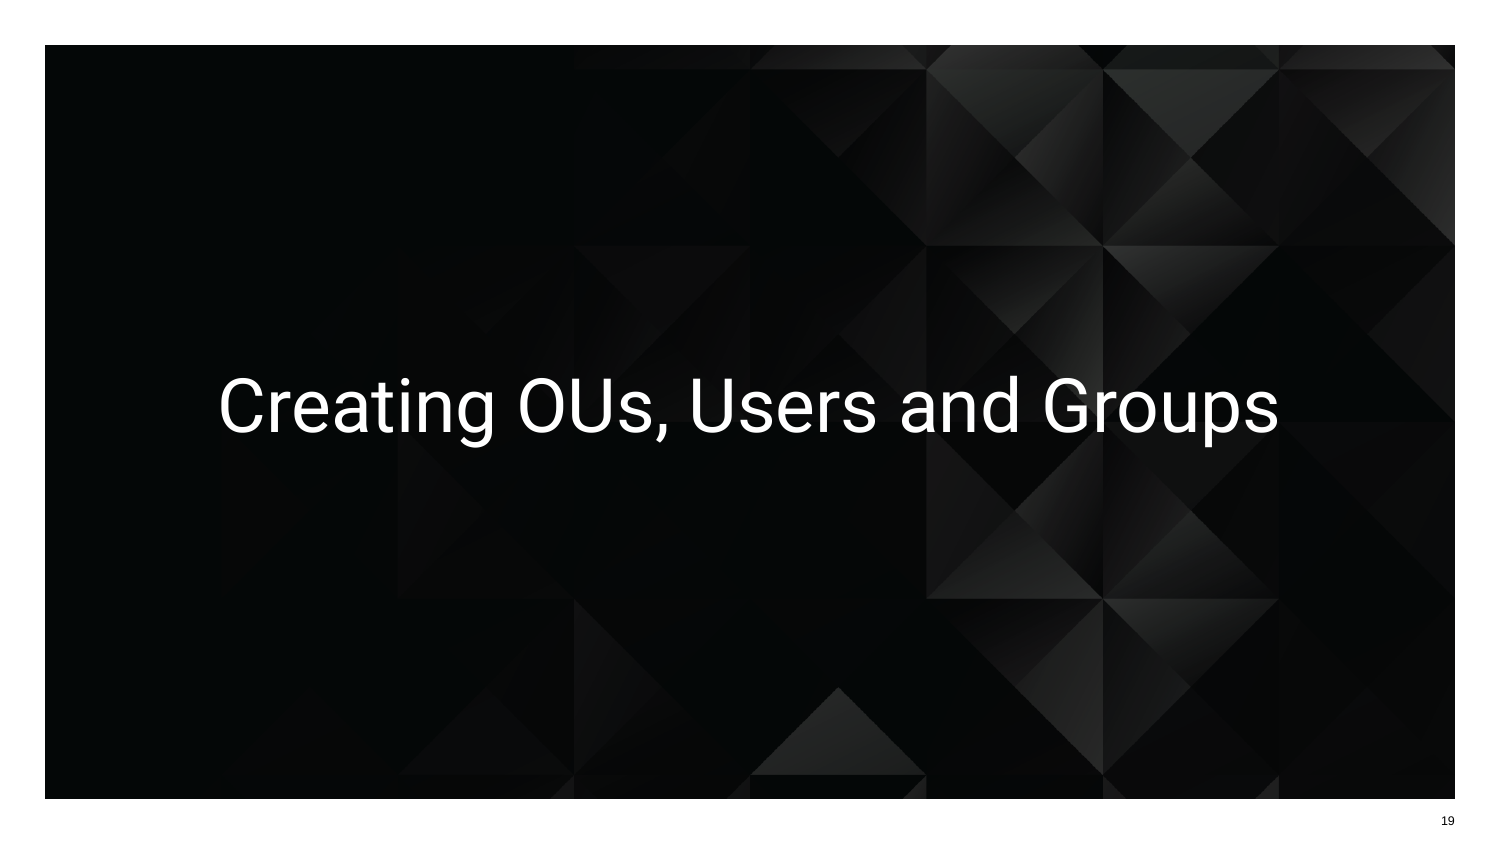

# Creating OUs, Users and Groups
19

19